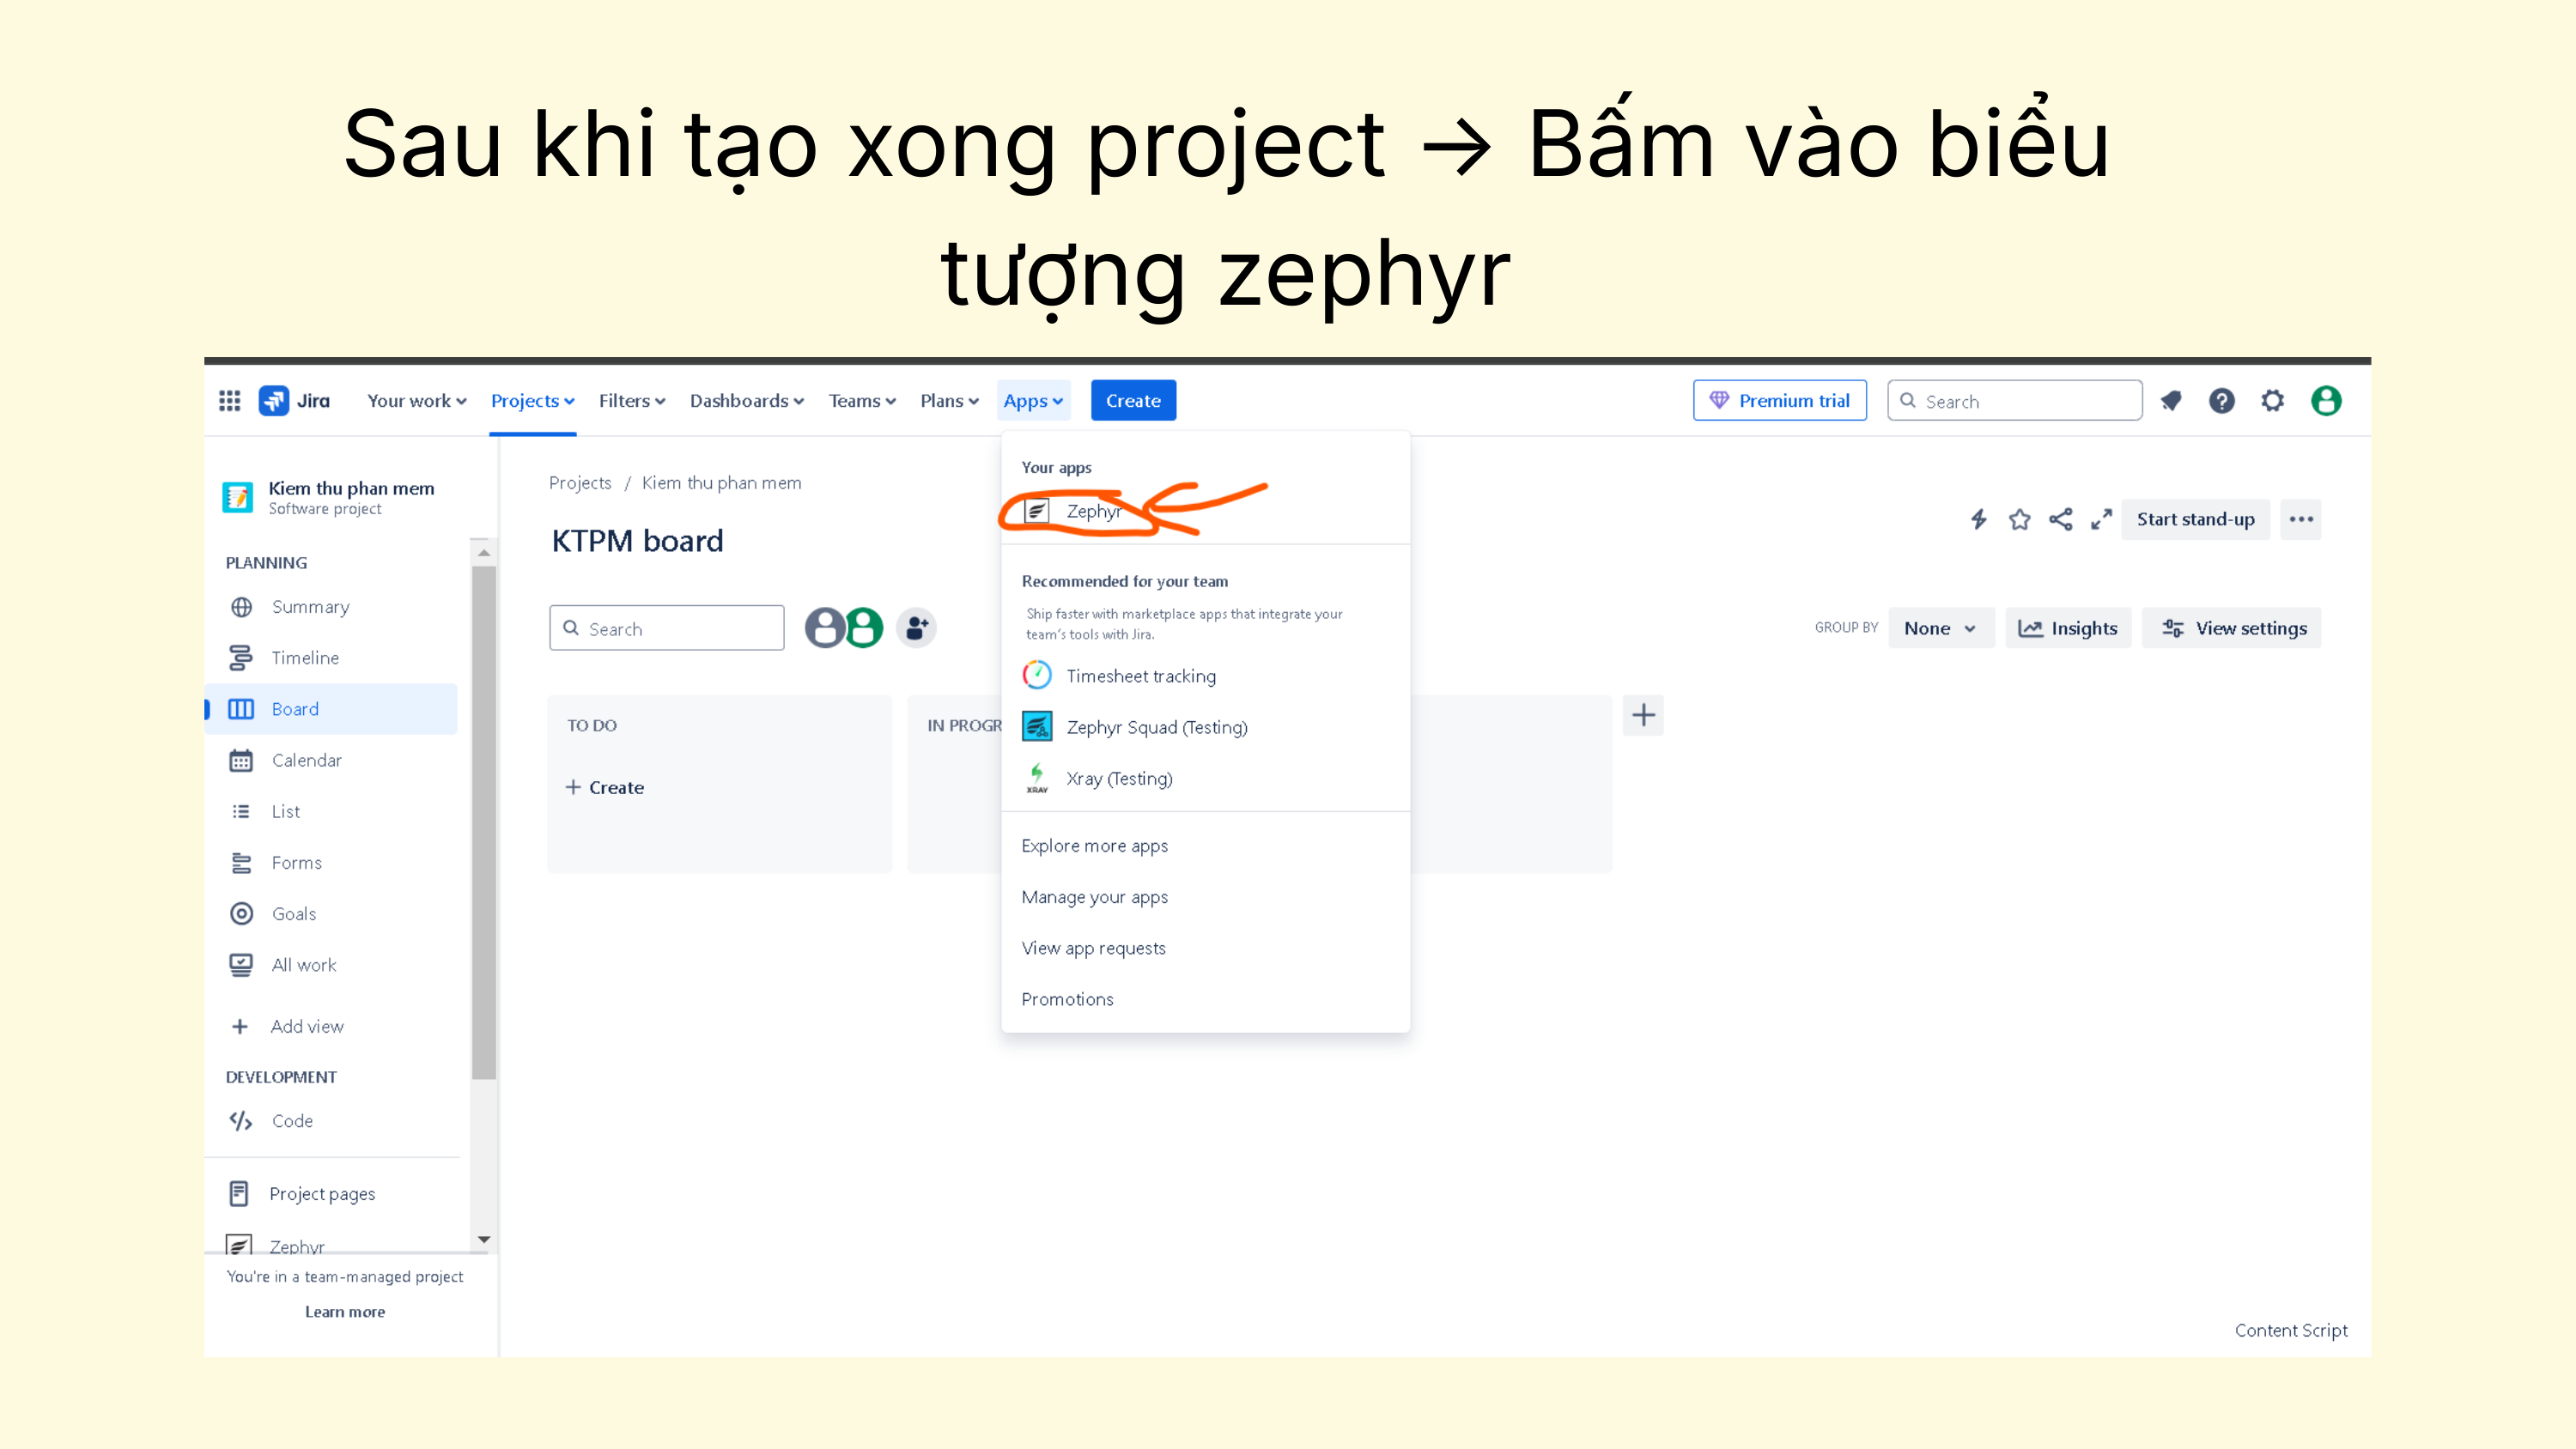

Sau khi tạo xong project → Bấm vào biểu tượng zephyr